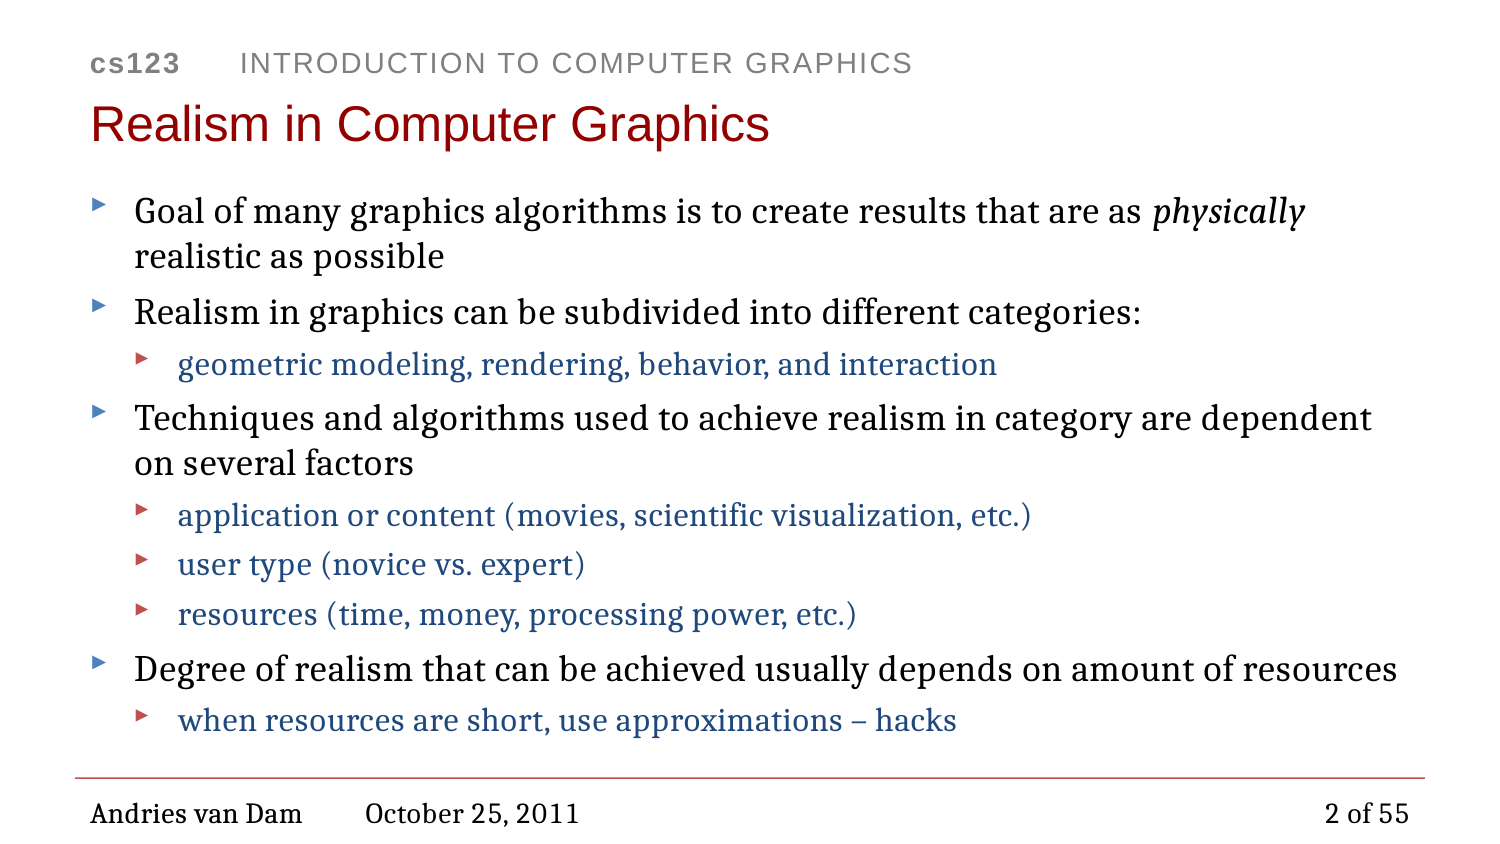

# Realism in Computer Graphics
Goal of many graphics algorithms is to create results that are as physically realistic as possible
Realism in graphics can be subdivided into different categories:
geometric modeling, rendering, behavior, and interaction
Techniques and algorithms used to achieve realism in category are dependent on several factors
application or content (movies, scientific visualization, etc.)
user type (novice vs. expert)
resources (time, money, processing power, etc.)
Degree of realism that can be achieved usually depends on amount of resources
when resources are short, use approximations – hacks
October 25, 2011
2 of 55